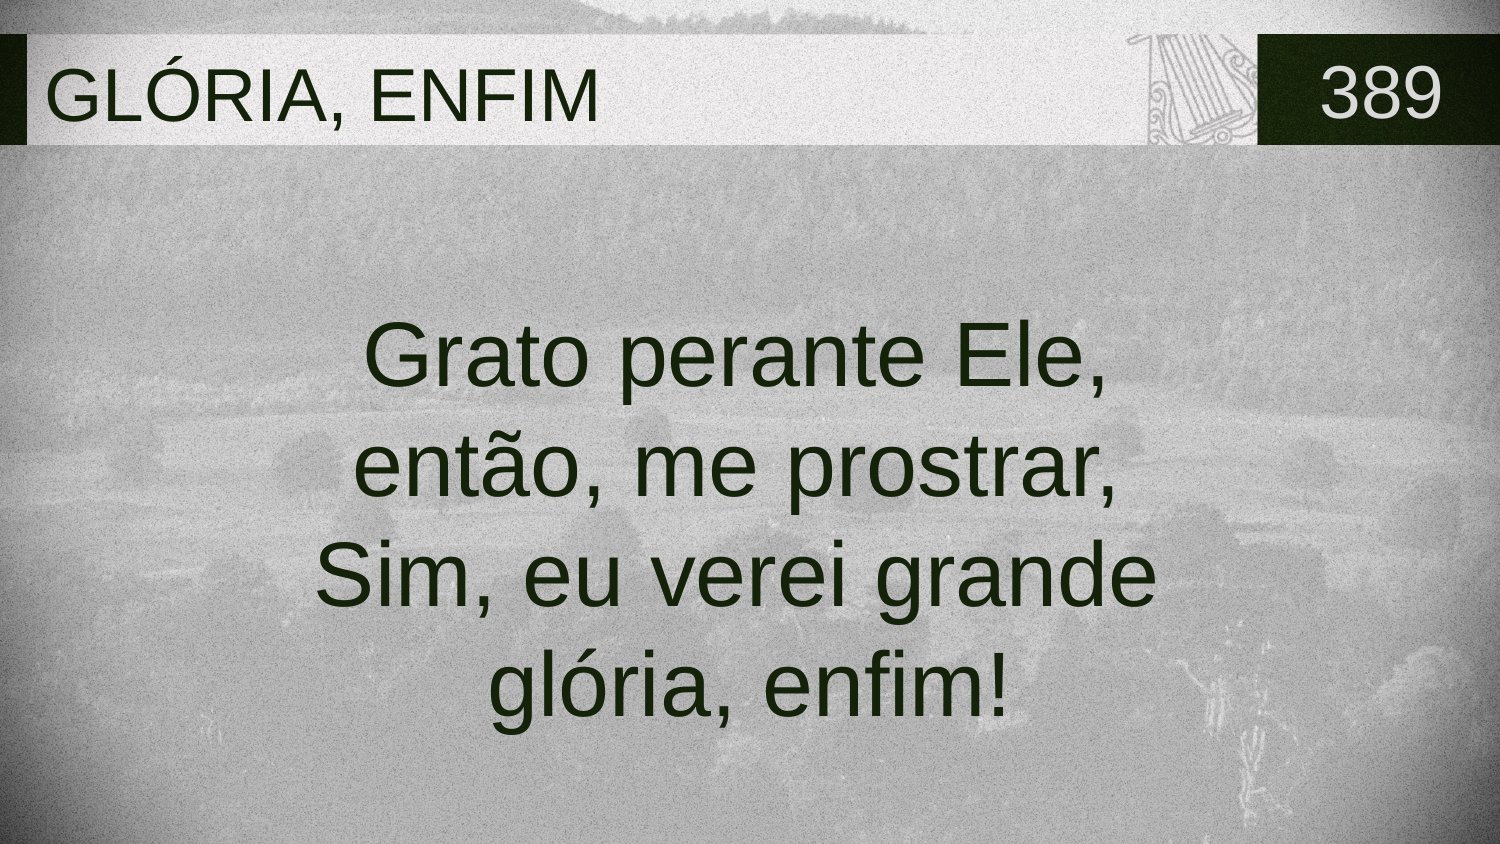

# GLÓRIA, ENFIM
389
Grato perante Ele,
então, me prostrar,
Sim, eu verei grande
glória, enfim!